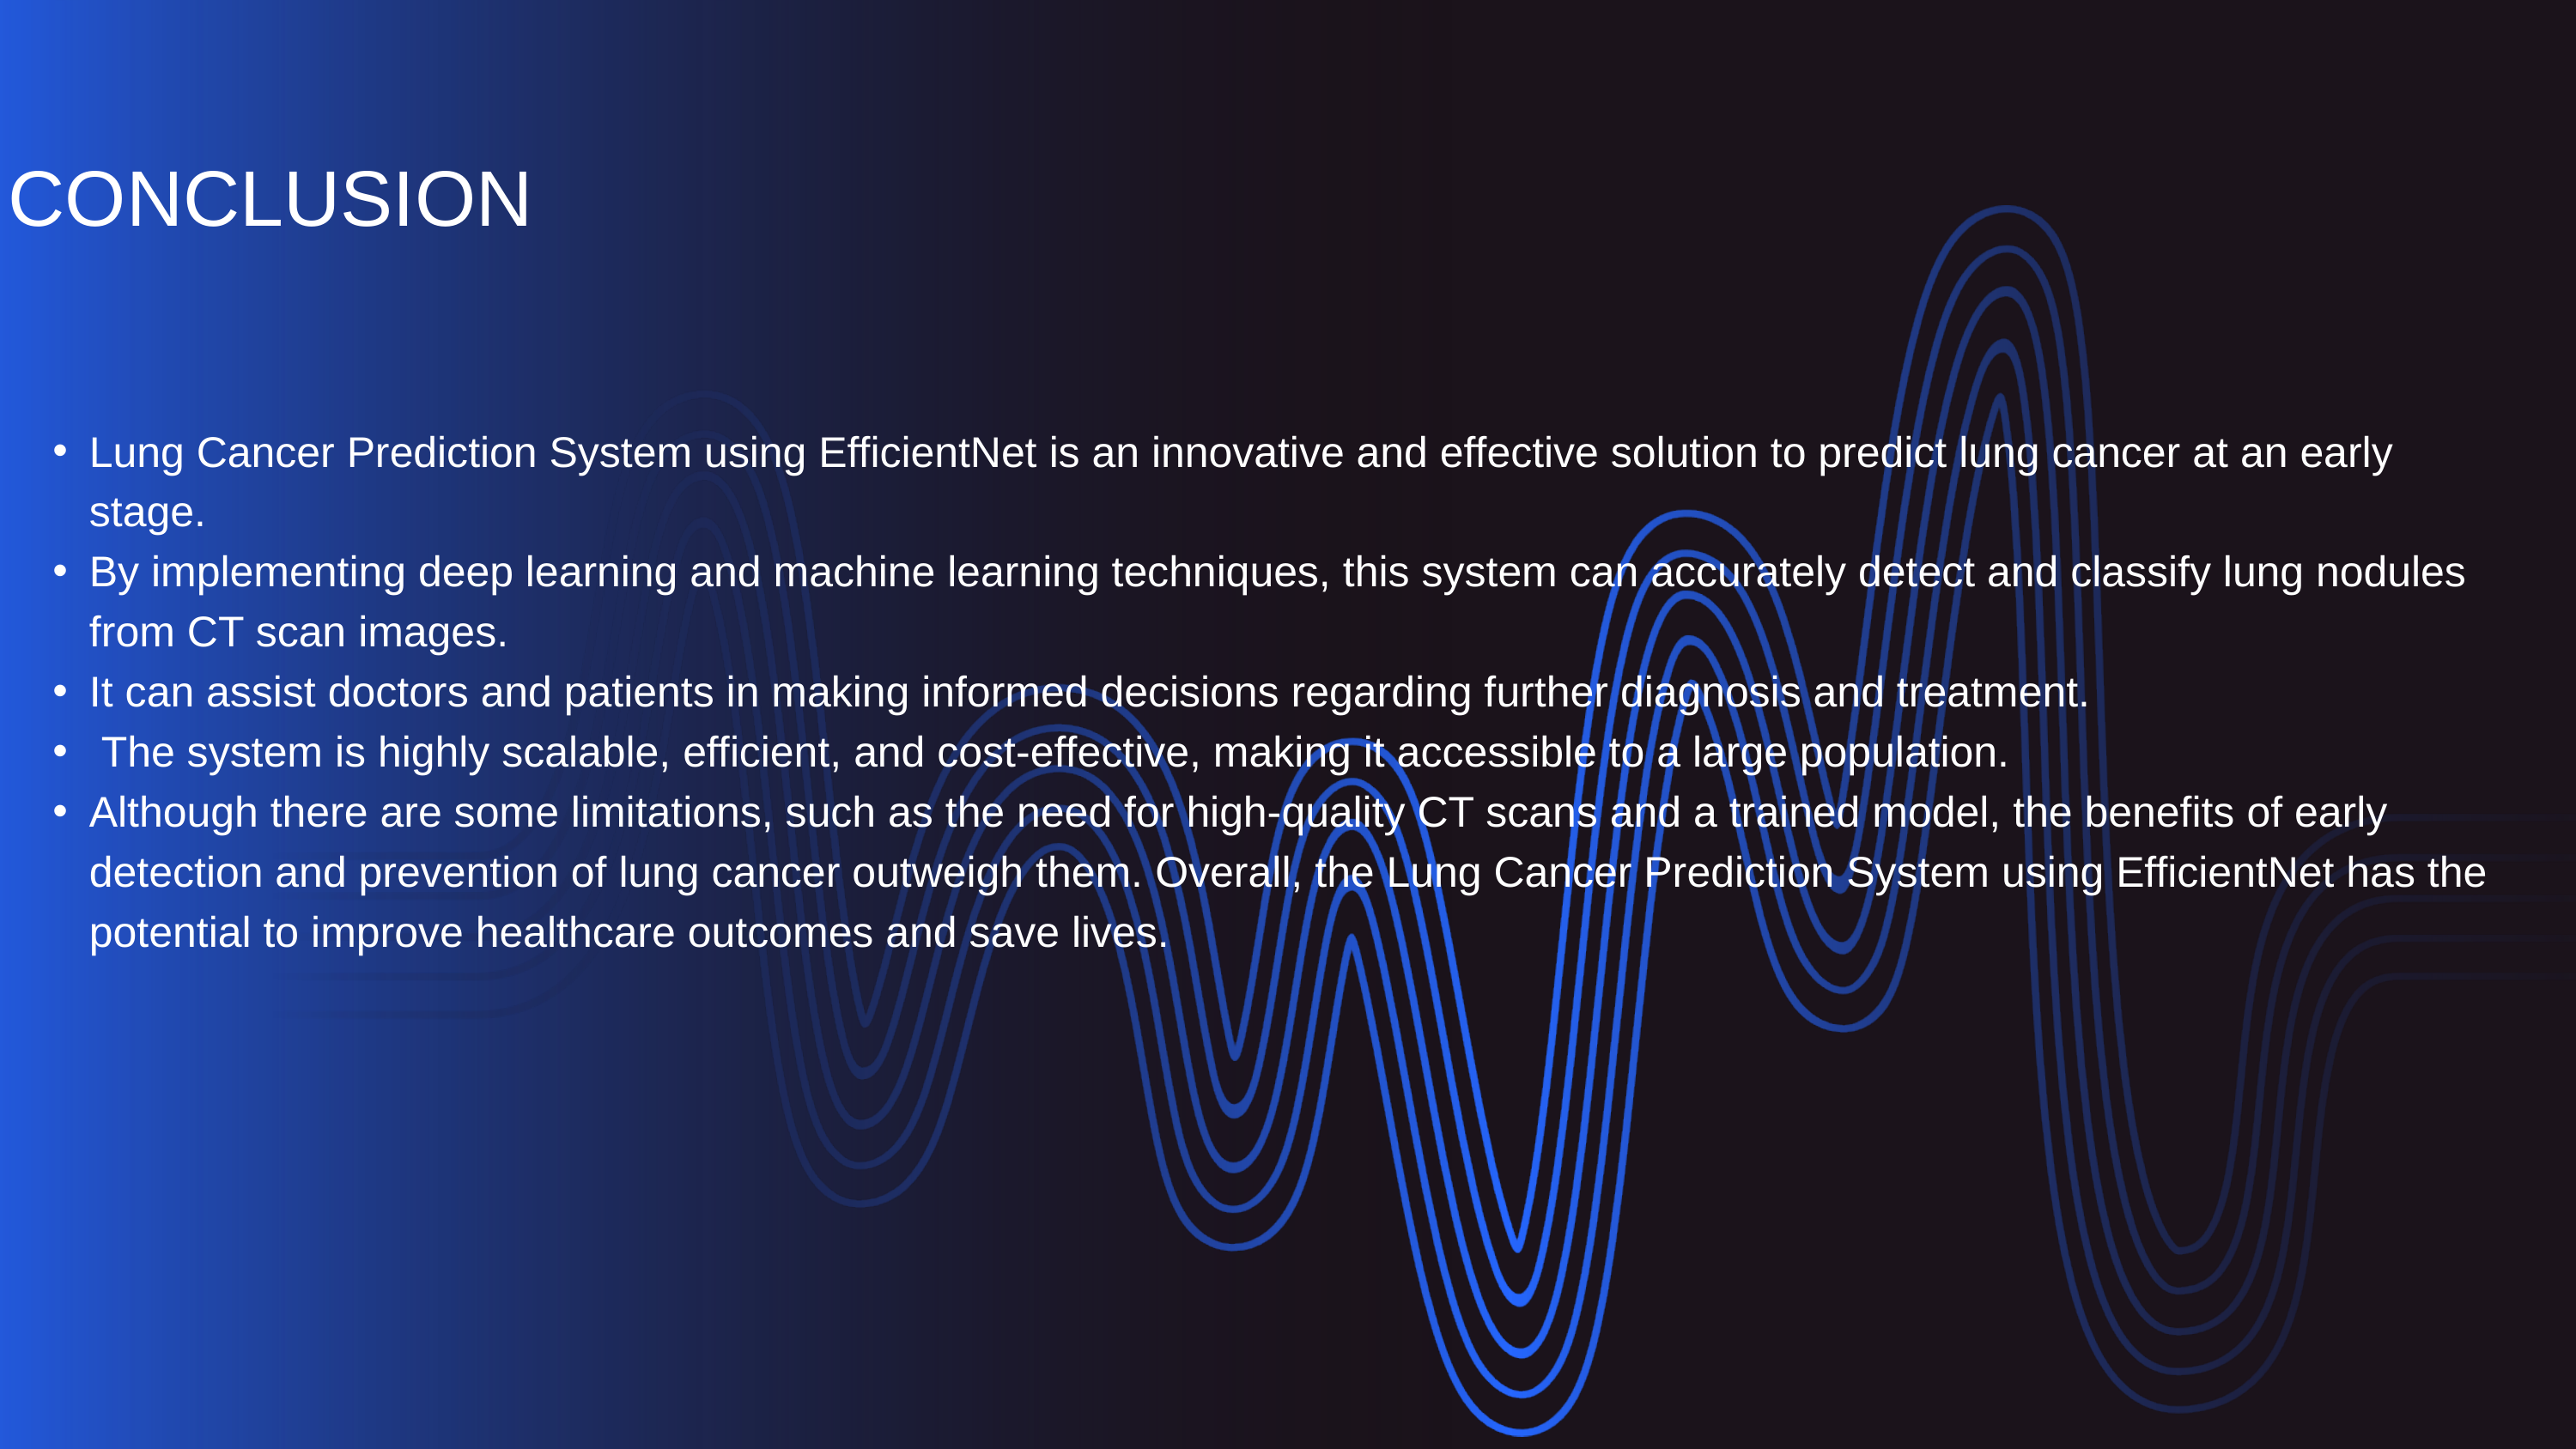

CONCLUSION

Lung Cancer Prediction System using EfficientNet is an innovative and effective solution to predict lung cancer at an early stage.
By implementing deep learning and machine learning techniques, this system can accurately detect and classify lung nodules from CT scan images.
It can assist doctors and patients in making informed decisions regarding further diagnosis and treatment.
 The system is highly scalable, efficient, and cost-effective, making it accessible to a large population.
Although there are some limitations, such as the need for high-quality CT scans and a trained model, the benefits of early detection and prevention of lung cancer outweigh them. Overall, the Lung Cancer Prediction System using EfficientNet has the potential to improve healthcare outcomes and save lives.